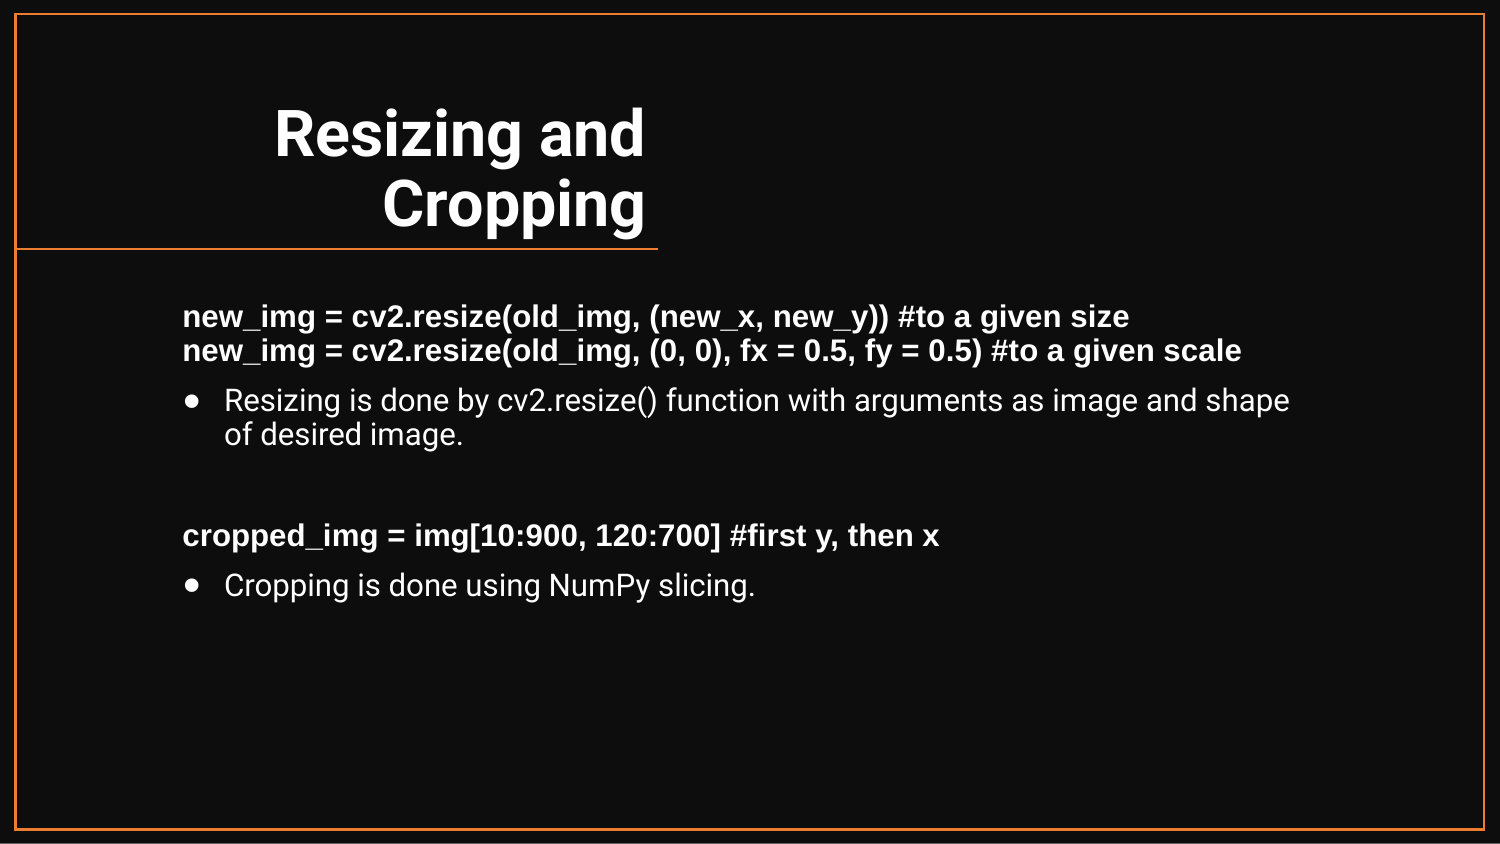

# Resizing and Cropping
new_img = cv2.resize(old_img, (new_x, new_y)) #to a given size
new_img = cv2.resize(old_img, (0, 0), fx = 0.5, fy = 0.5) #to a given scale
Resizing is done by cv2.resize() function with arguments as image and shape of desired image.

cropped_img = img[10:900, 120:700] #first y, then x
Cropping is done using NumPy slicing.